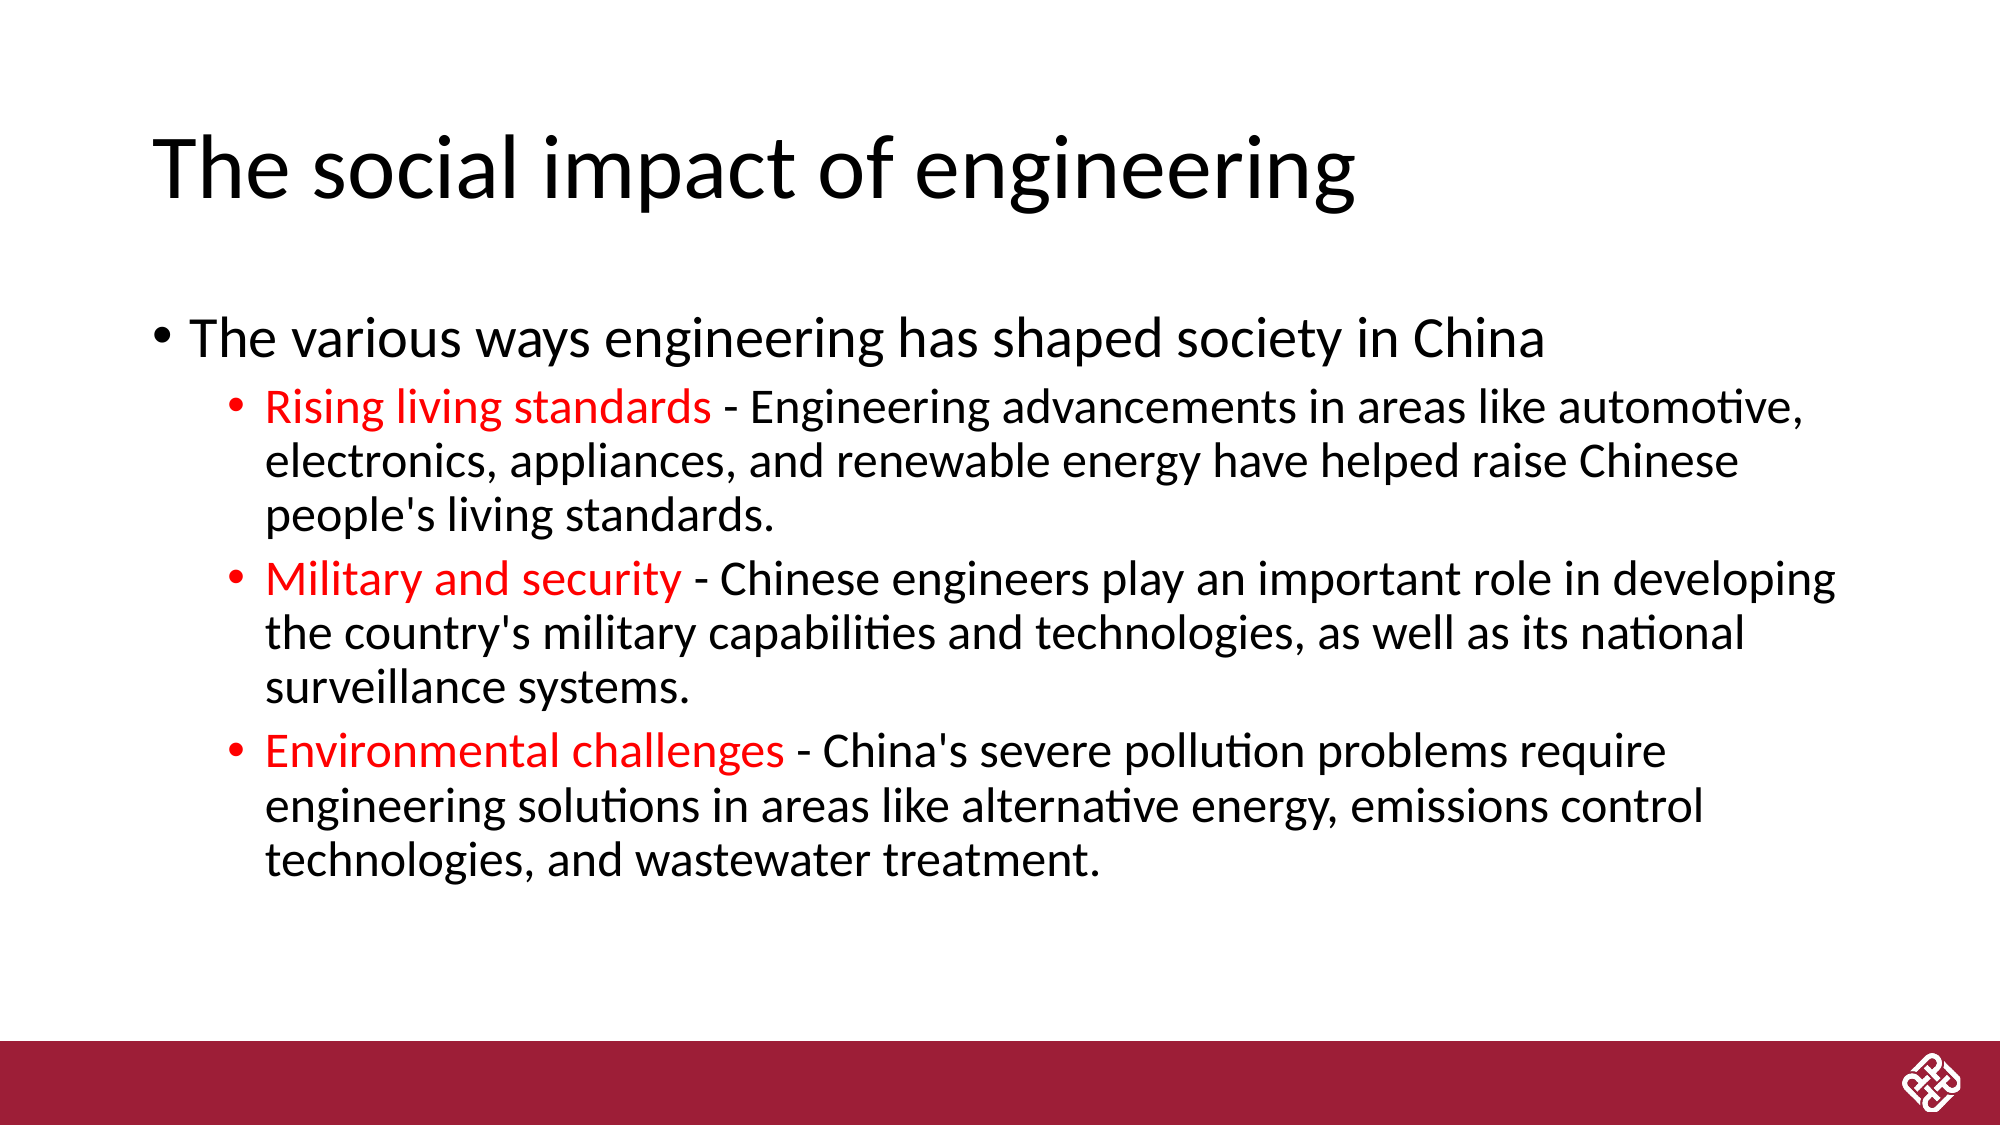

# The social impact of engineering
The various ways engineering has shaped society in China
Rising living standards - Engineering advancements in areas like automotive, electronics, appliances, and renewable energy have helped raise Chinese people's living standards.
Military and security - Chinese engineers play an important role in developing the country's military capabilities and technologies, as well as its national surveillance systems.
Environmental challenges - China's severe pollution problems require engineering solutions in areas like alternative energy, emissions control technologies, and wastewater treatment.